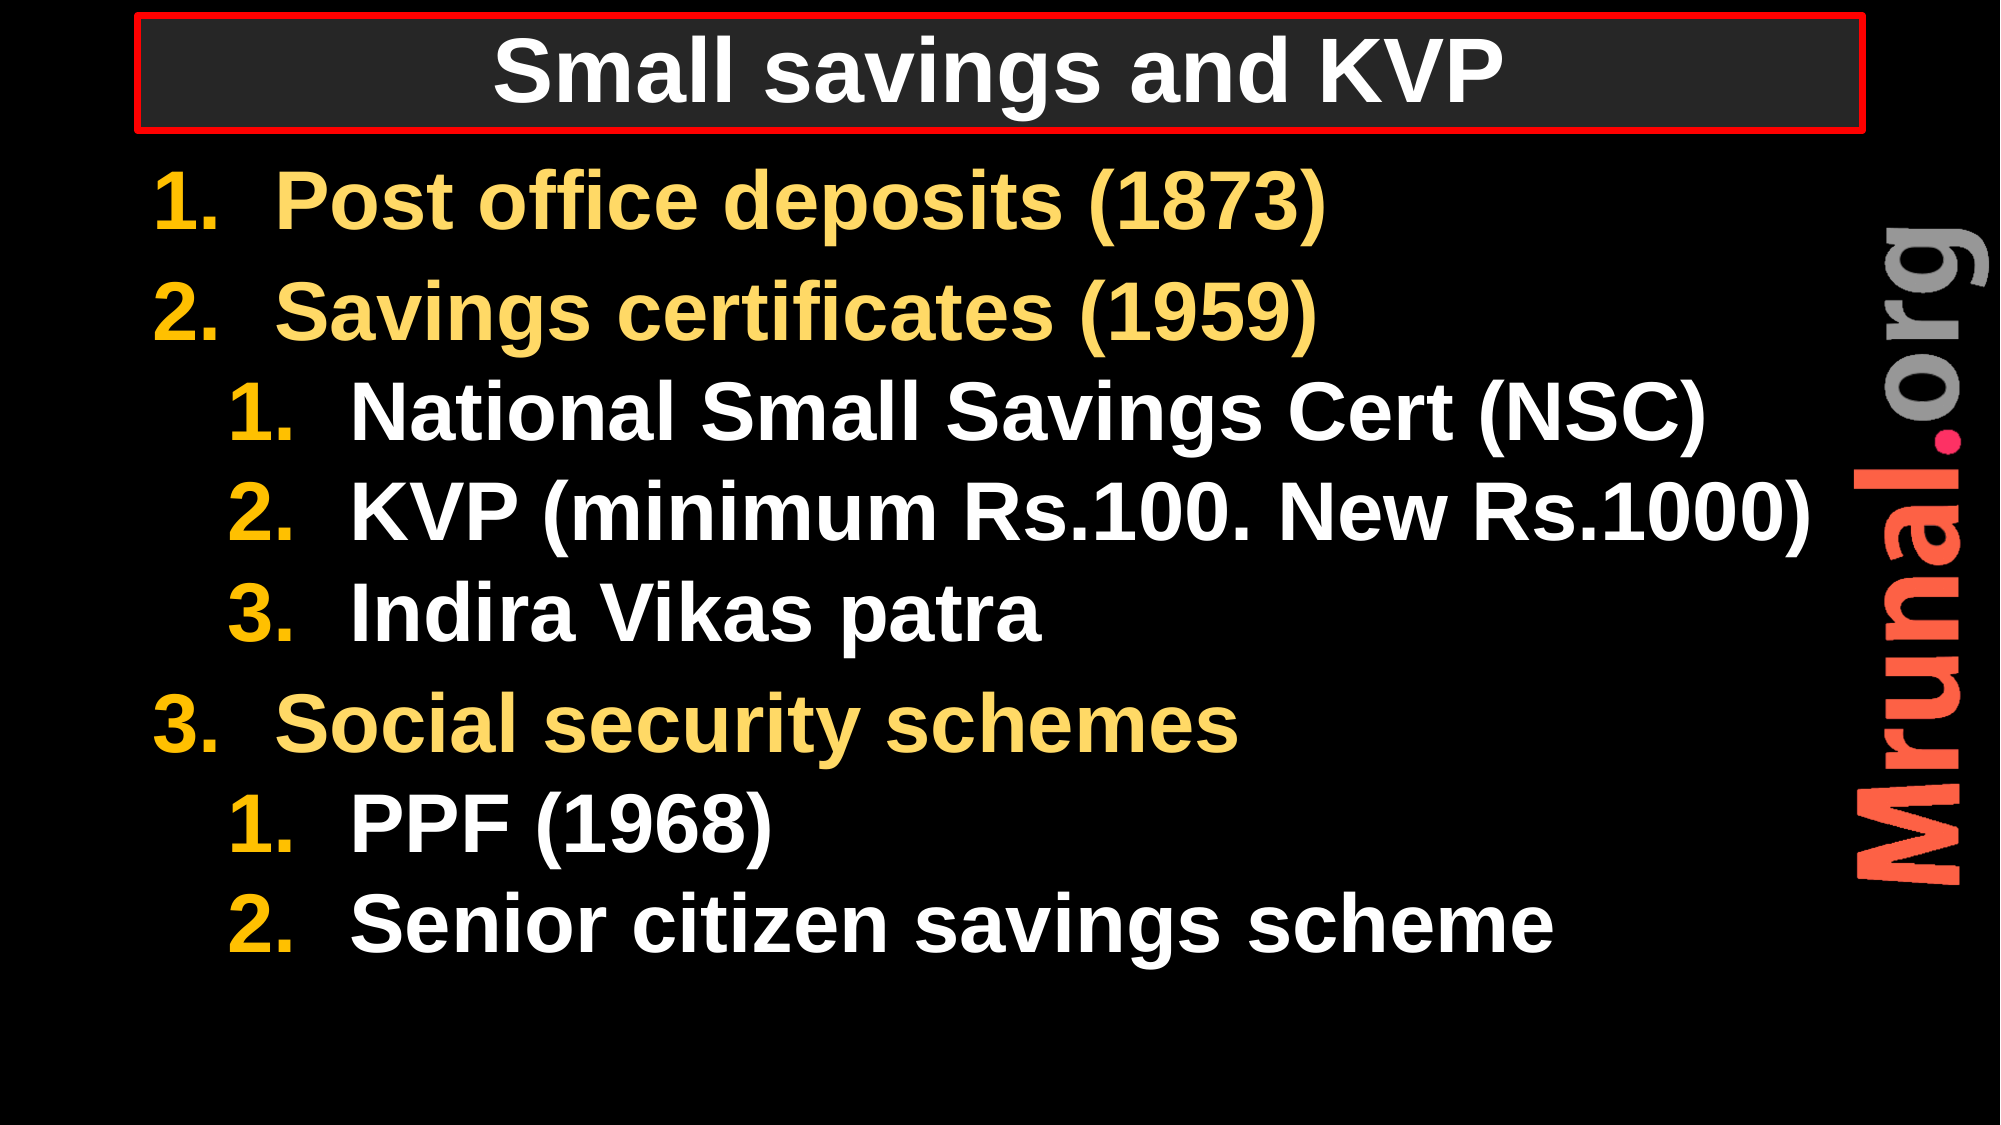

# Small savings and KVP
Post office deposits (1873)
Savings certificates (1959)
National Small Savings Cert (NSC)
KVP (minimum Rs.100. New Rs.1000)
Indira Vikas patra
Social security schemes
PPF (1968)
Senior citizen savings scheme